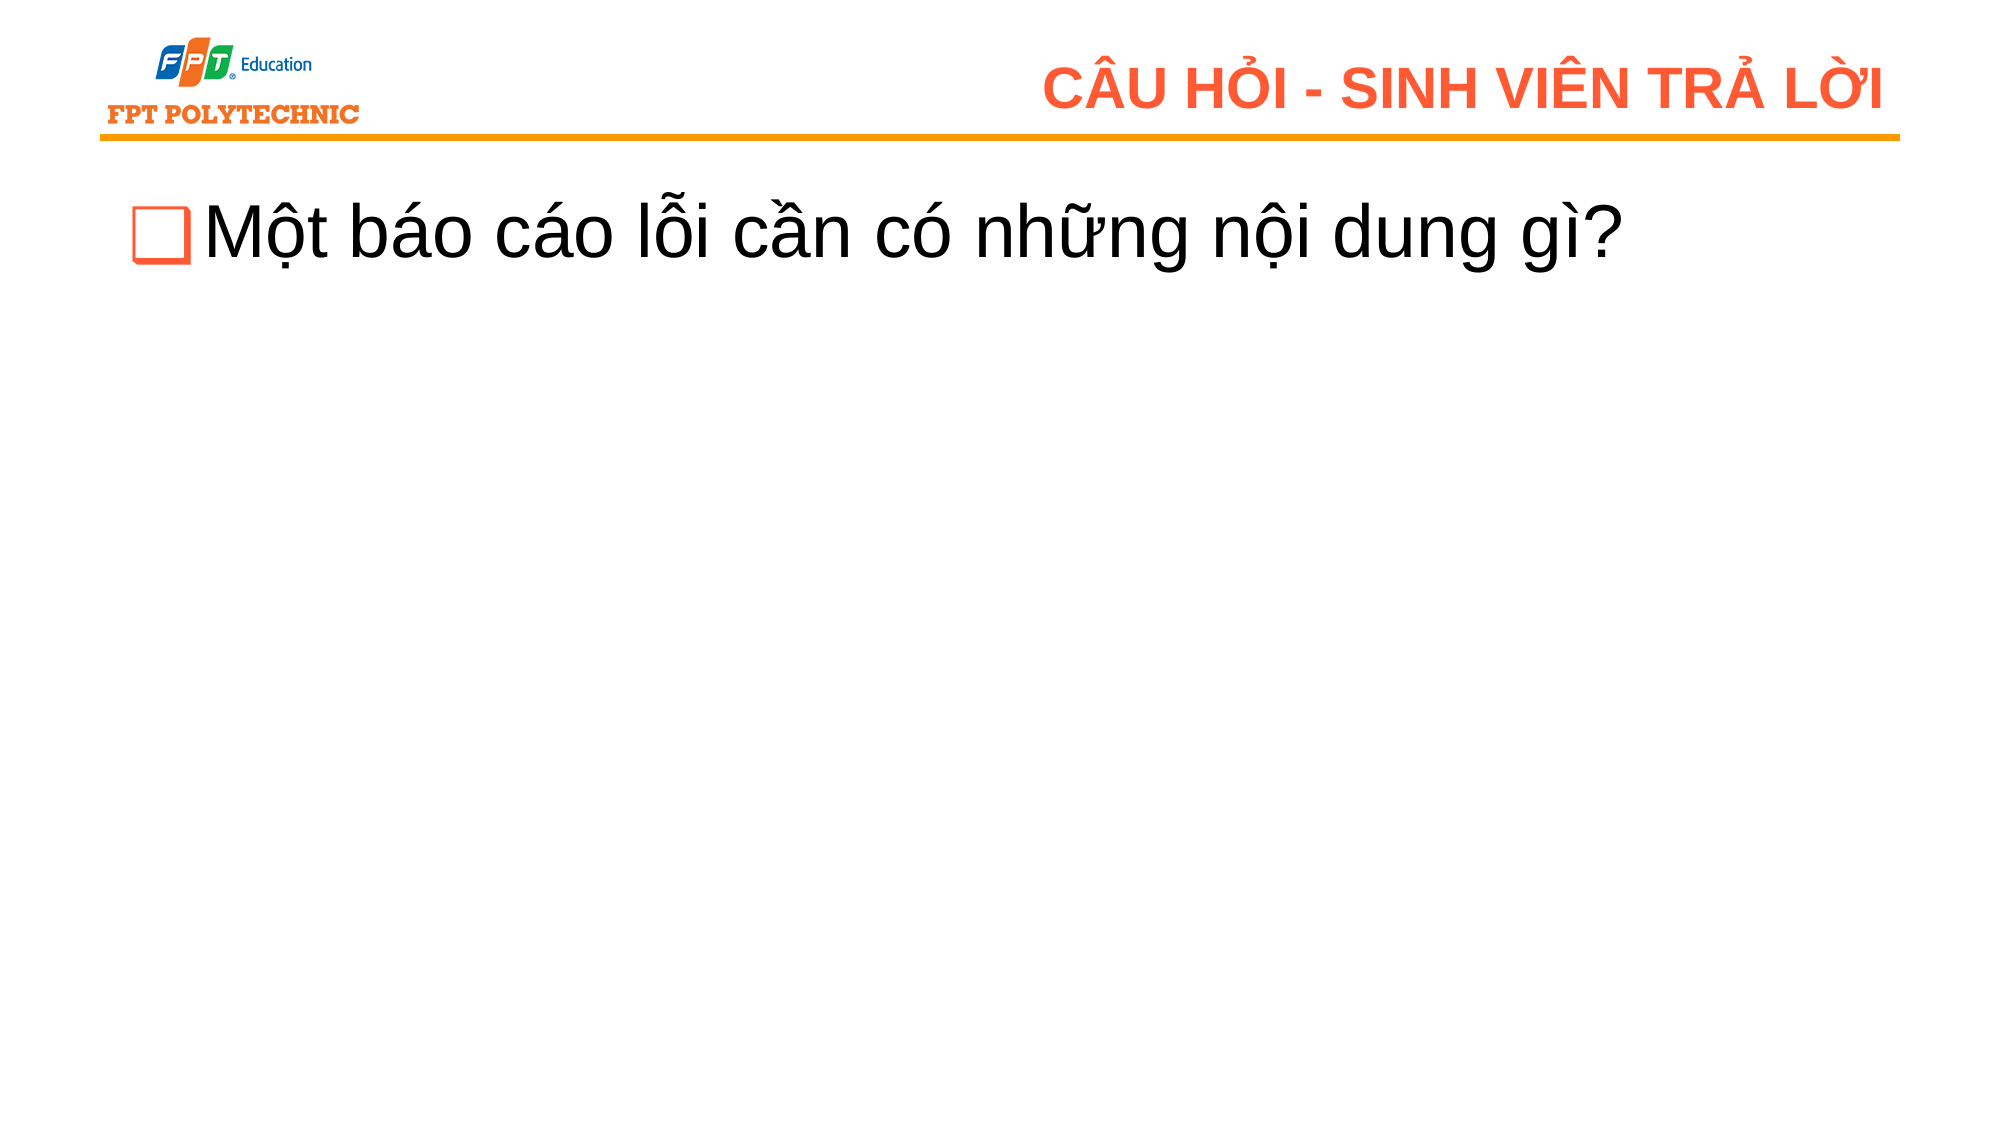

# Câu hỏi - sinh viên trả lời
Một báo cáo lỗi cần có những nội dung gì?